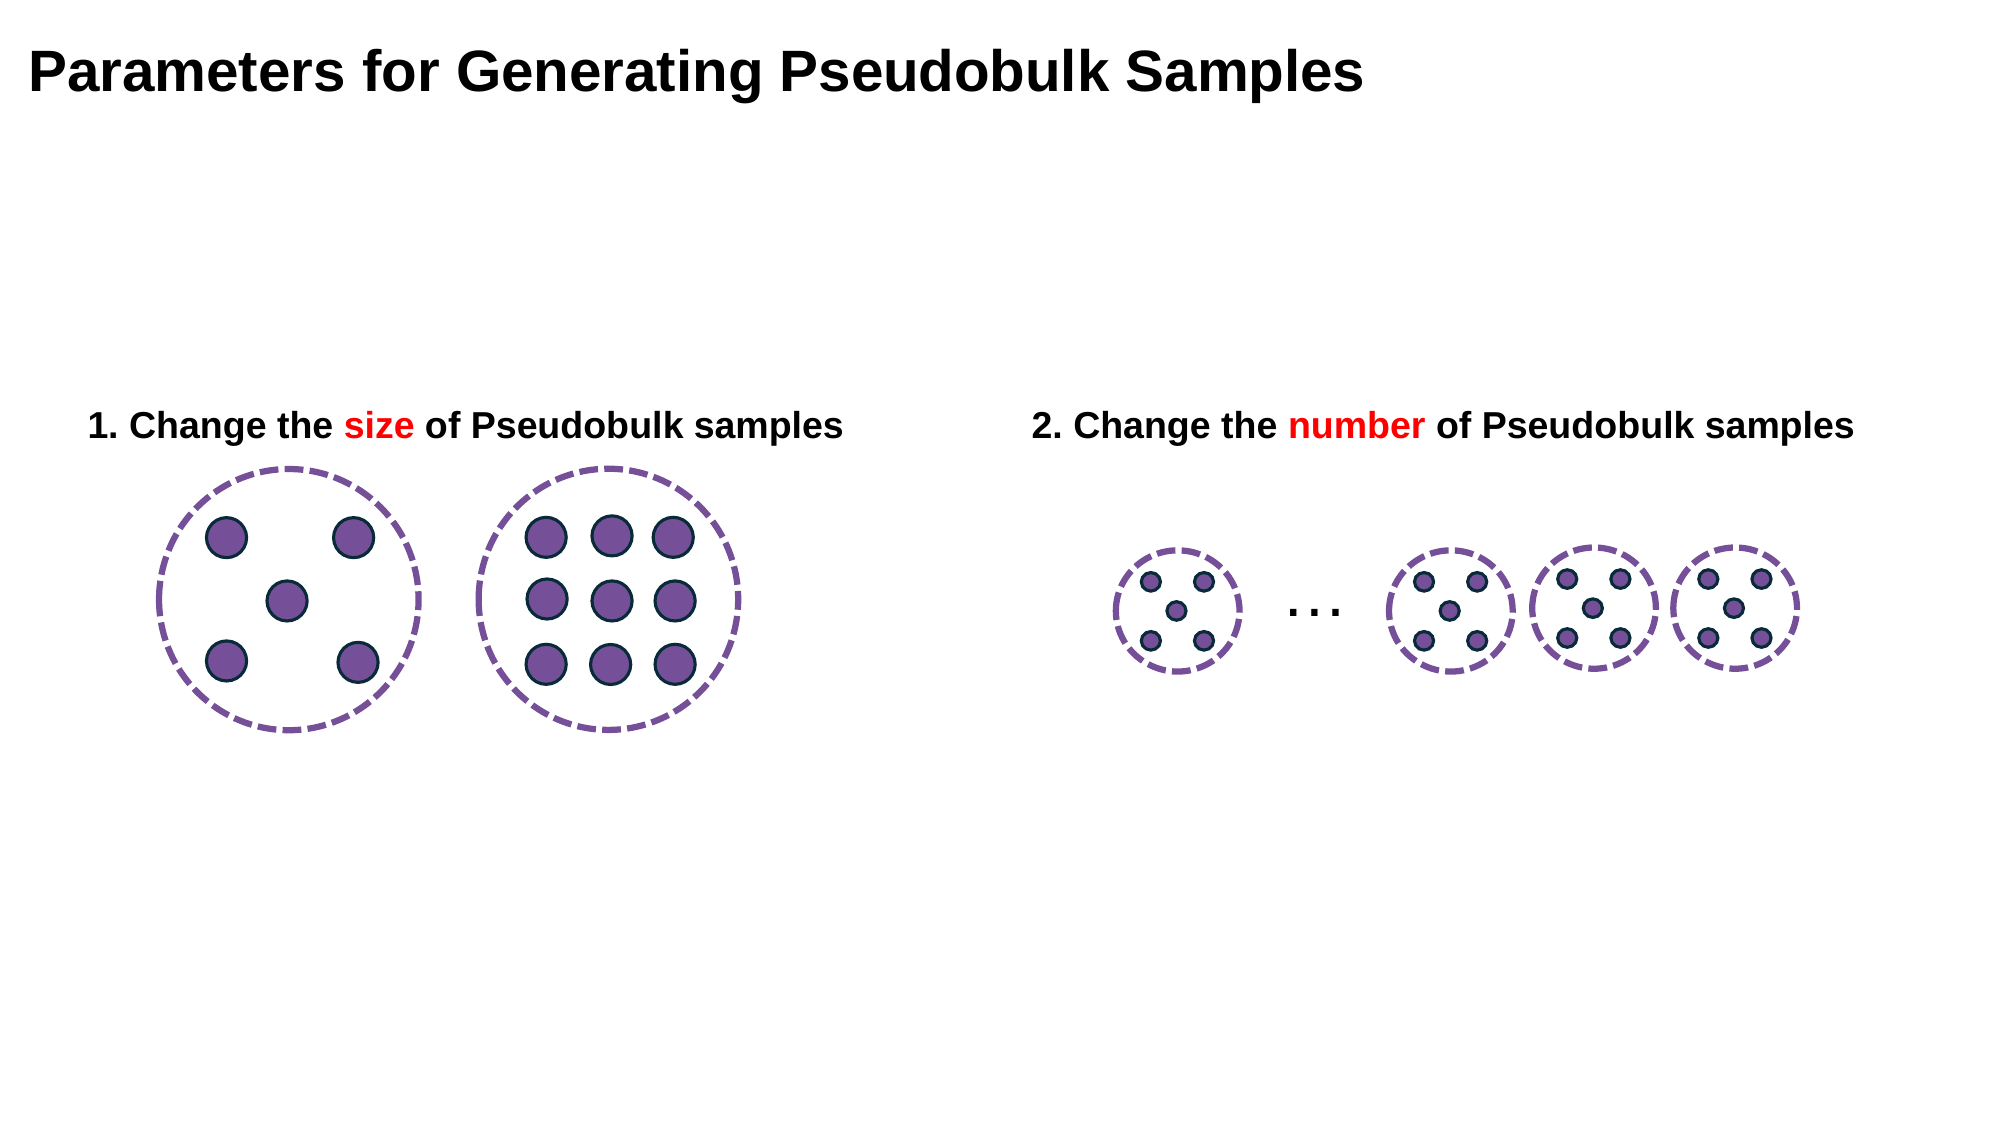

Parameters for Generating Pseudobulk Samples
1. Change the size of Pseudobulk samples
2. Change the number of Pseudobulk samples

…